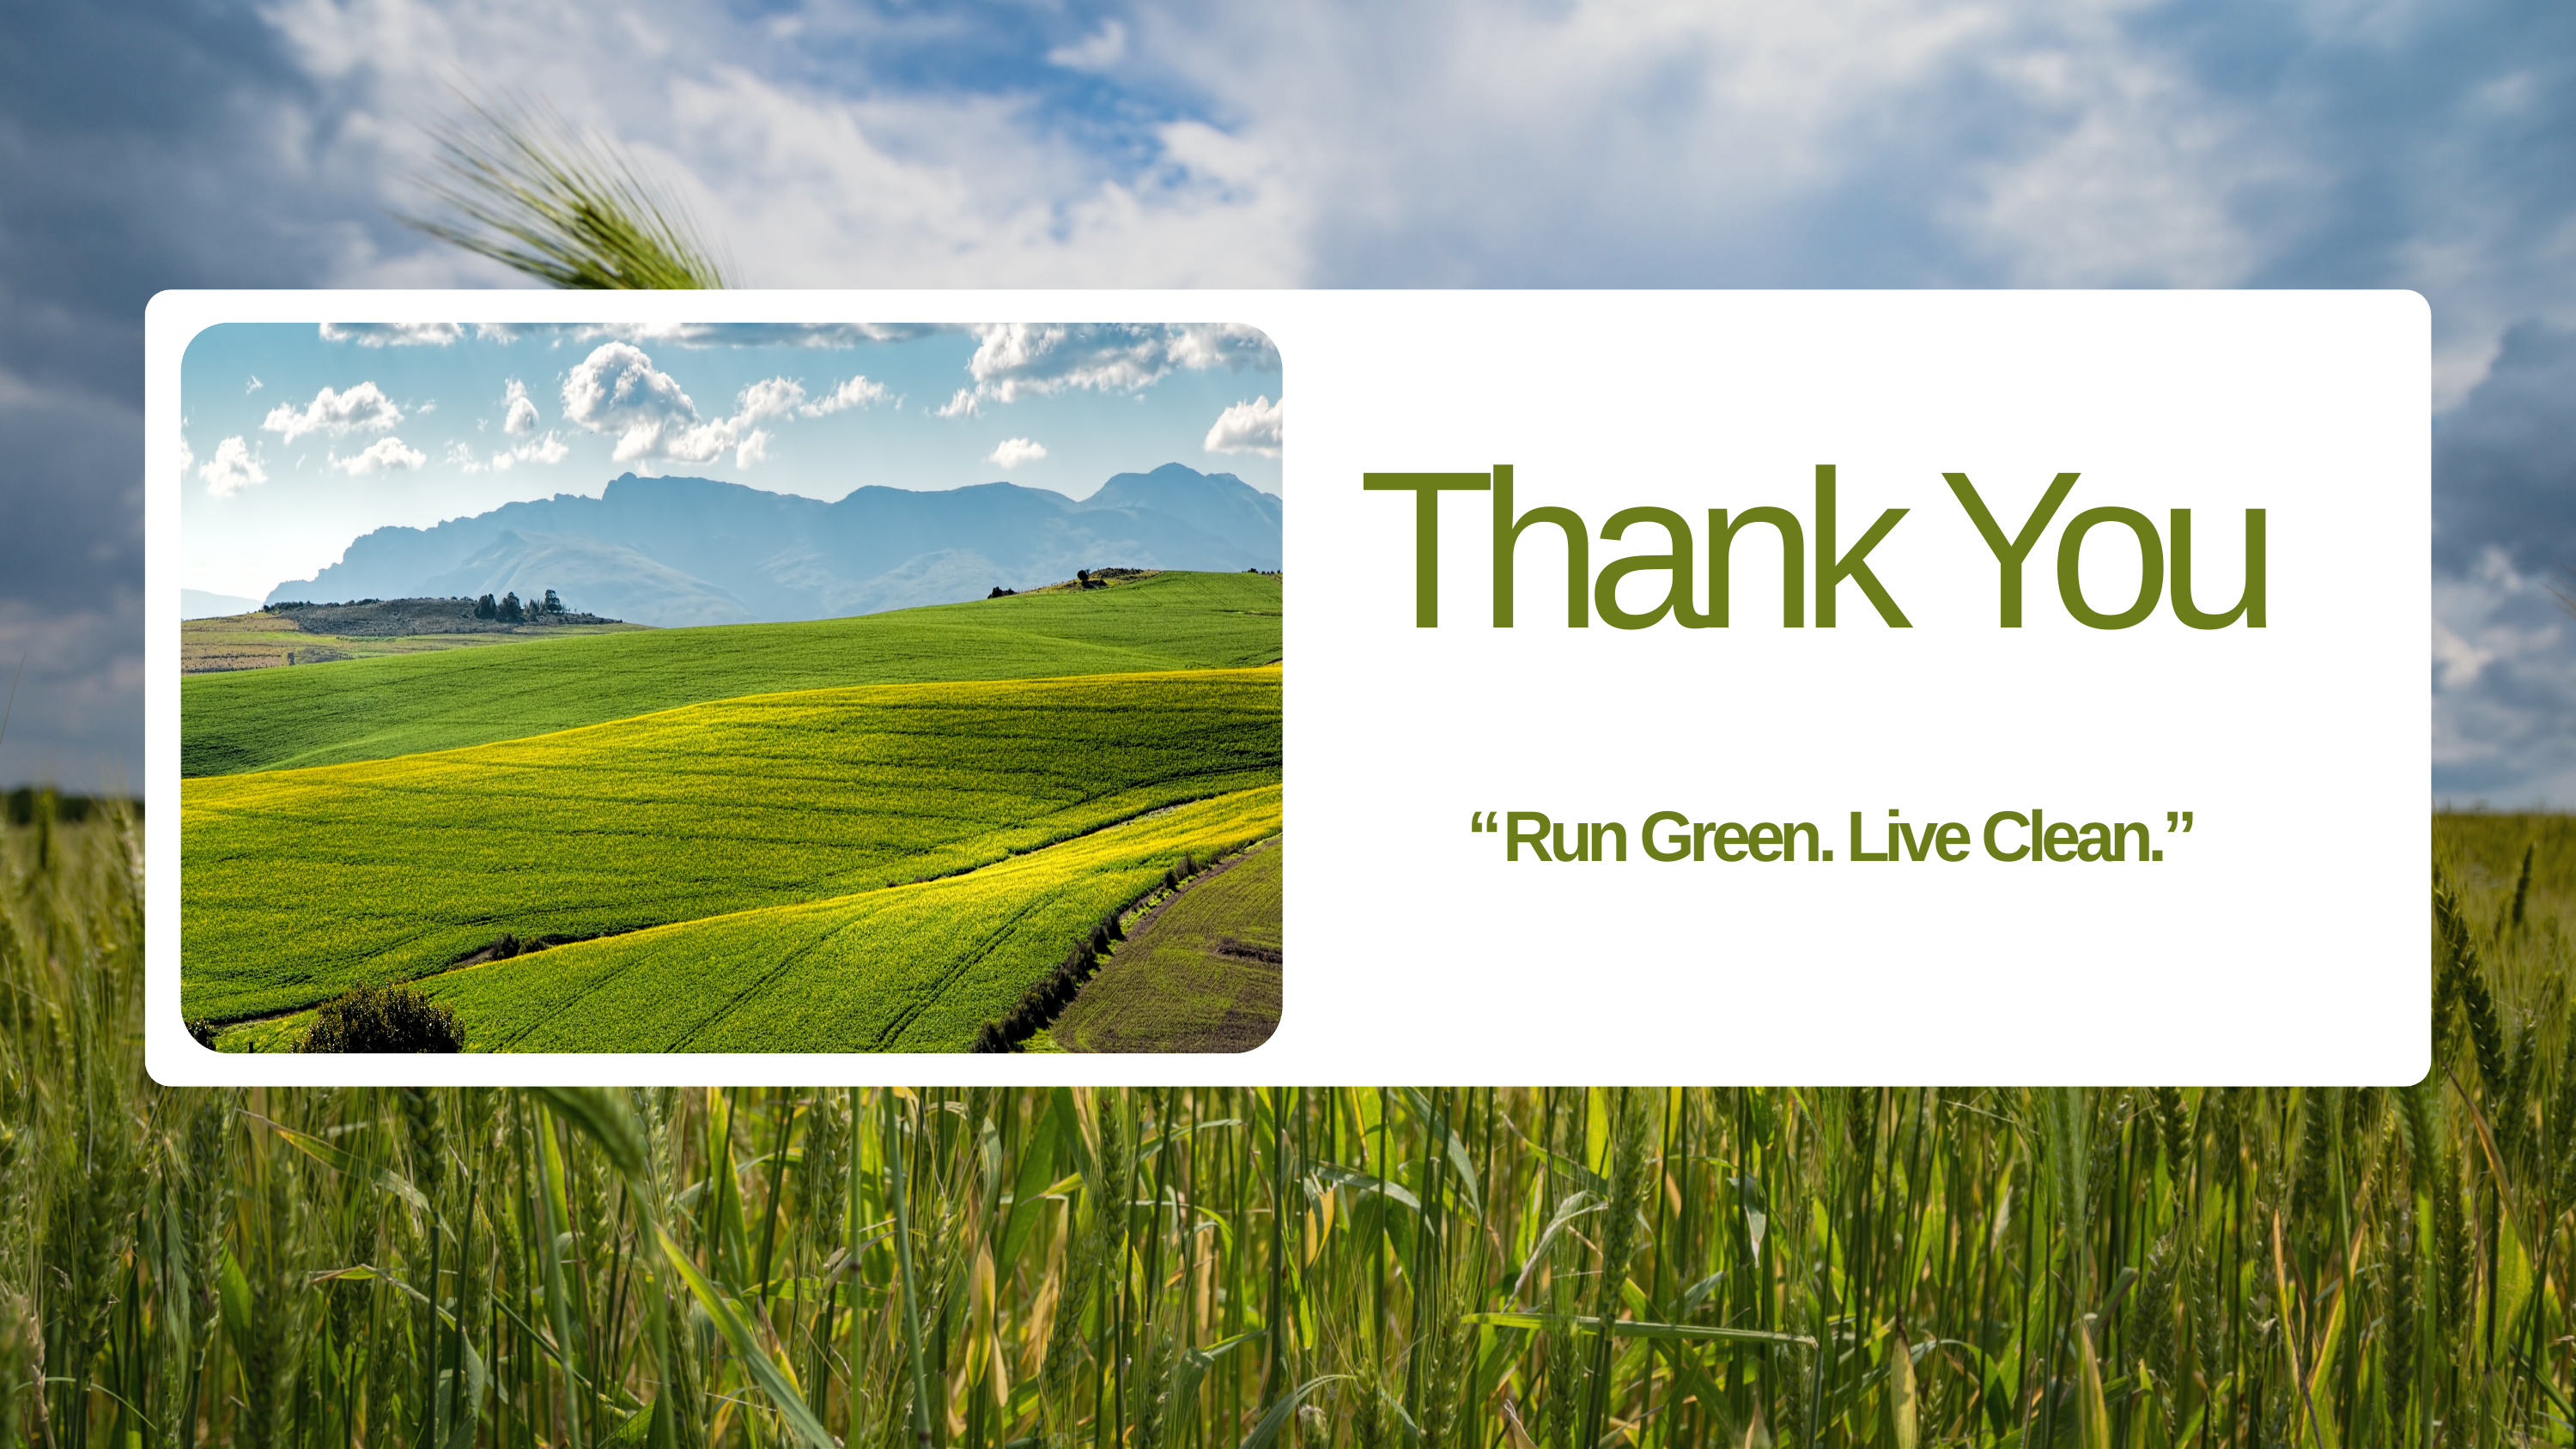

Thank You
“Run Green. Live Clean.”
-